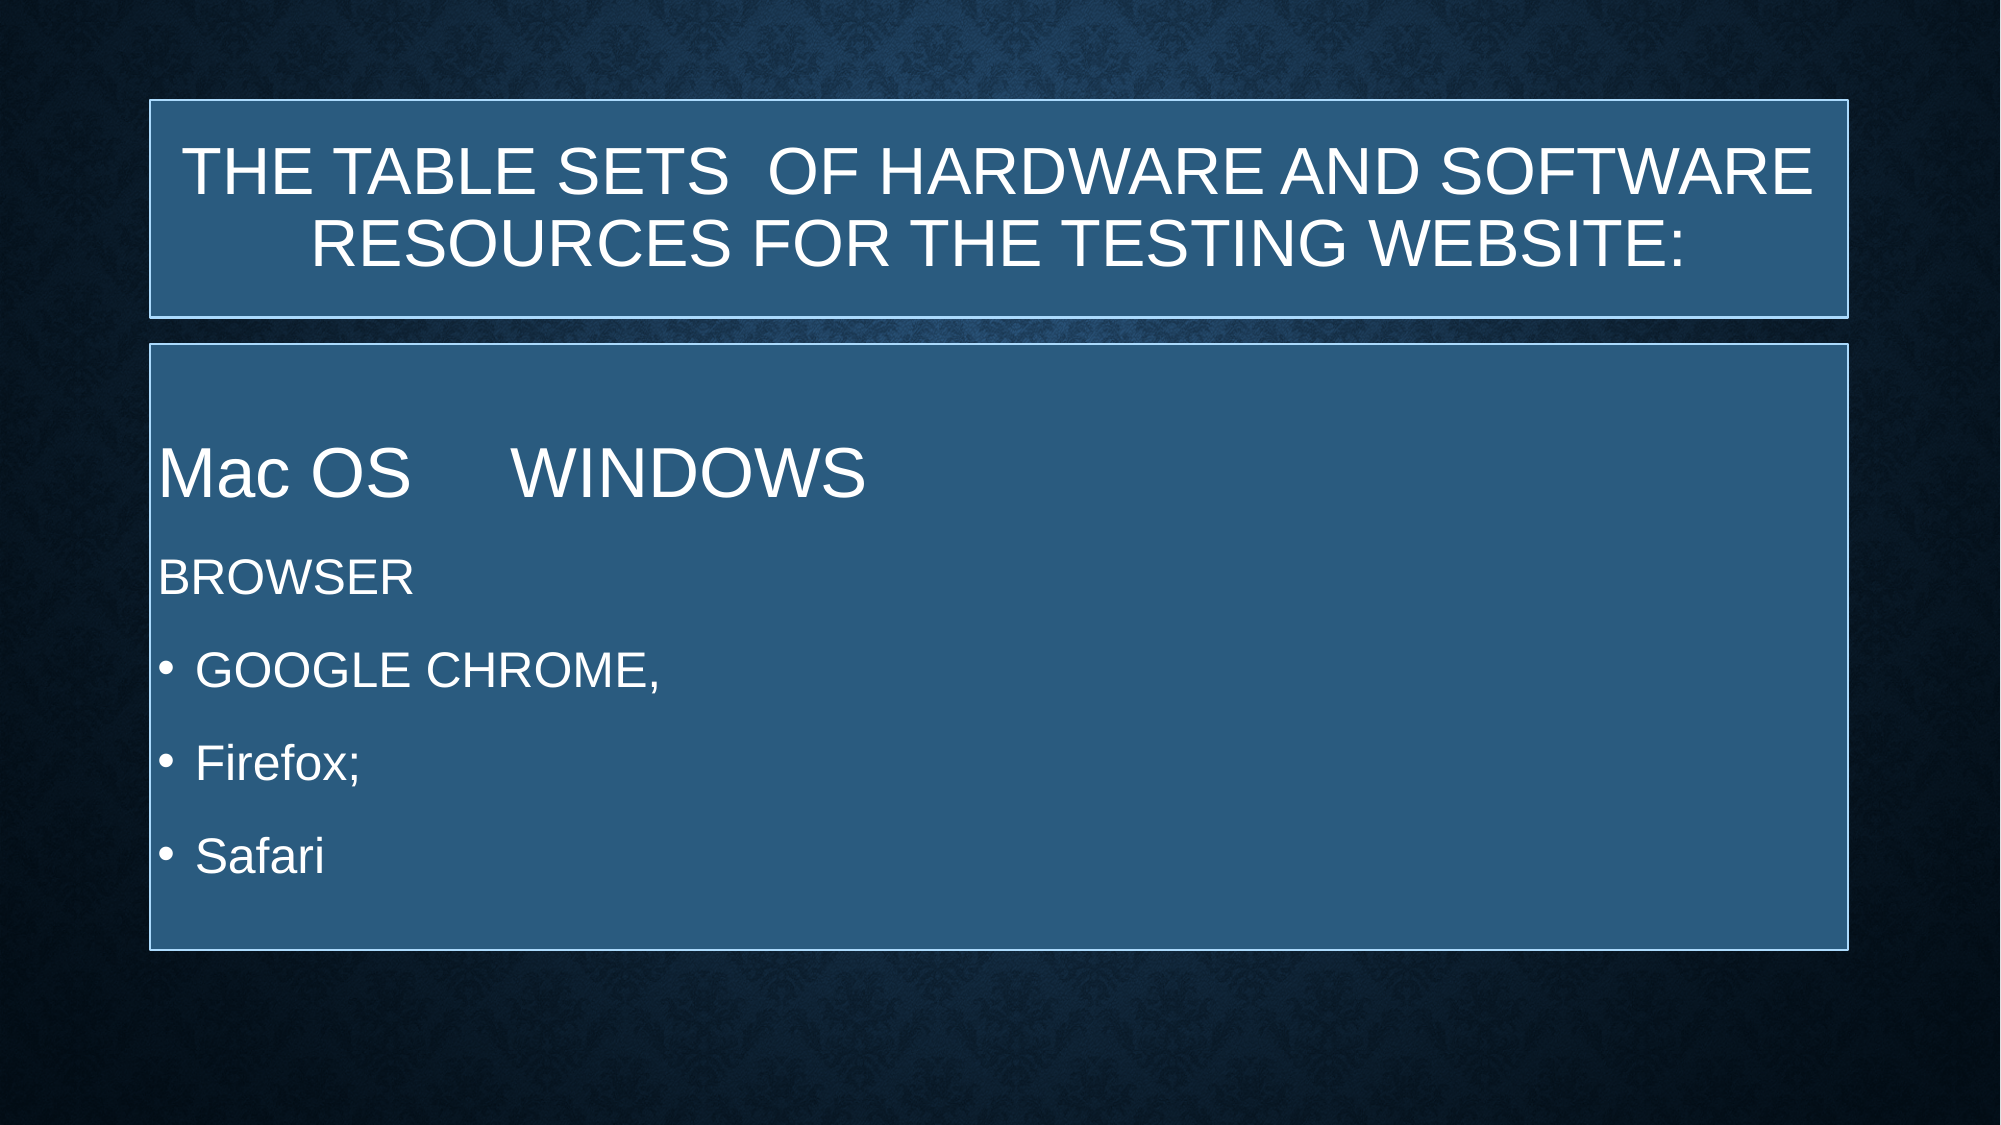

# The table sets  of hardware and software resources for the testing Website:
Mac OS     WINDOWS
BROWSER
GOOGLE CHROME,
Firefox;
Safari